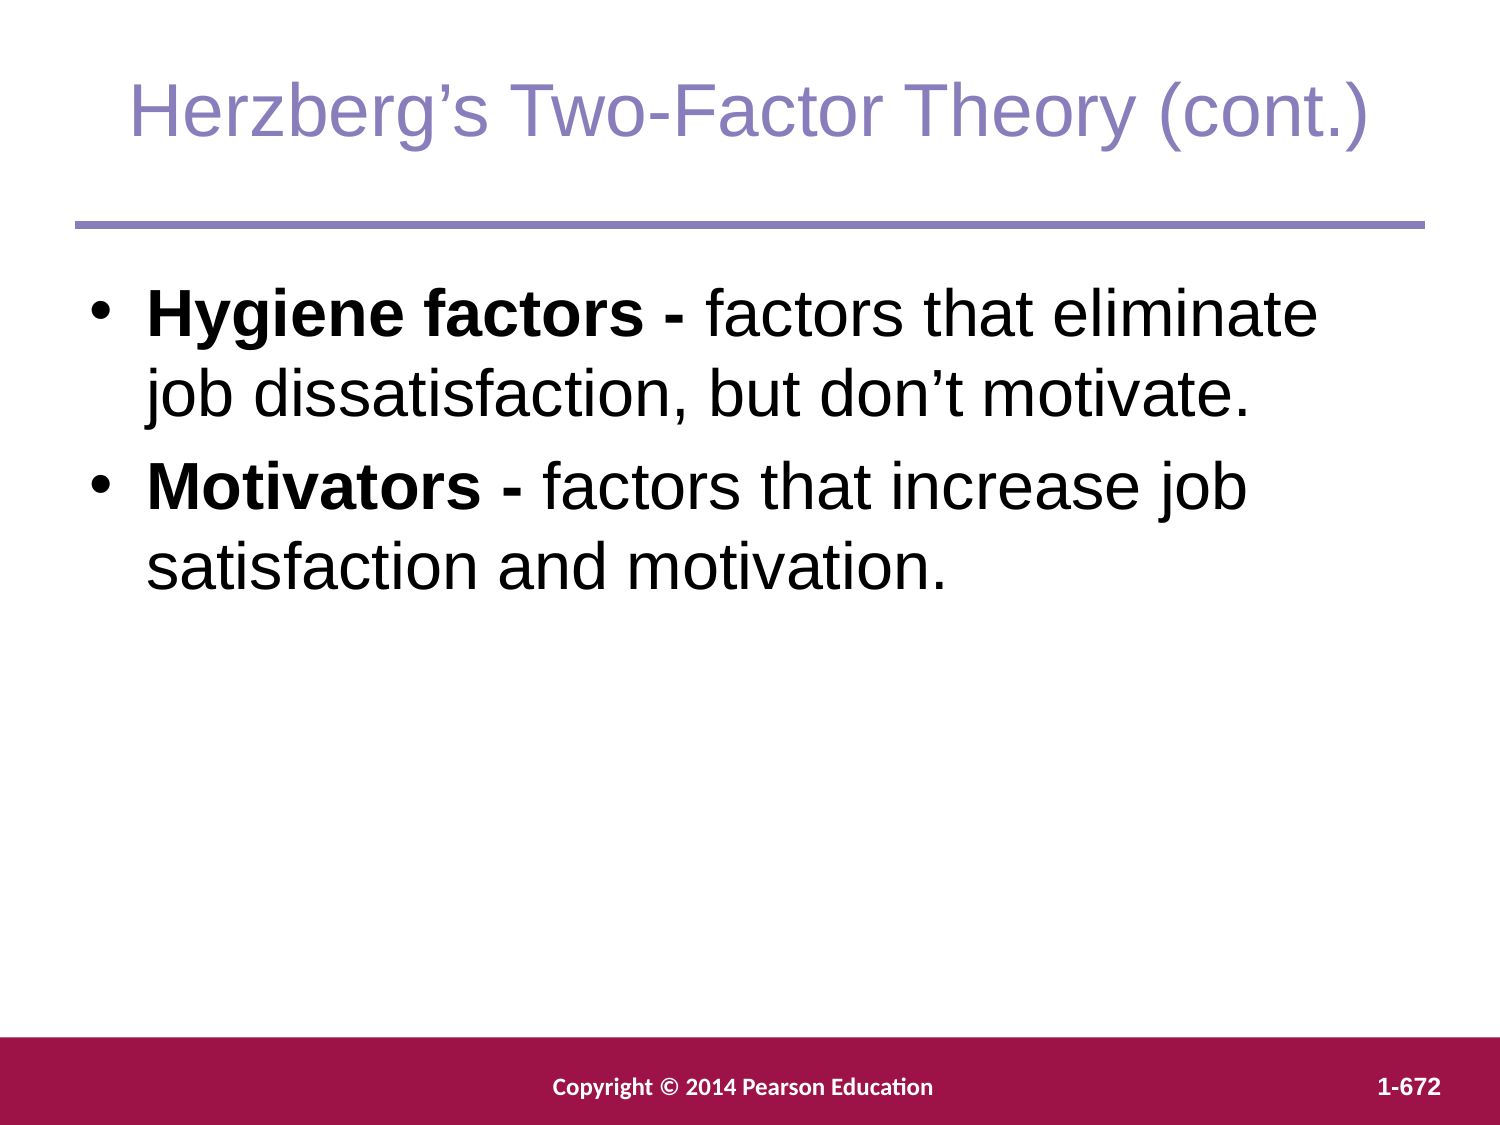

Herzberg’s Two-Factor Theory (cont.)
Hygiene factors - factors that eliminate job dissatisfaction, but don’t motivate.
Motivators - factors that increase job satisfaction and motivation.